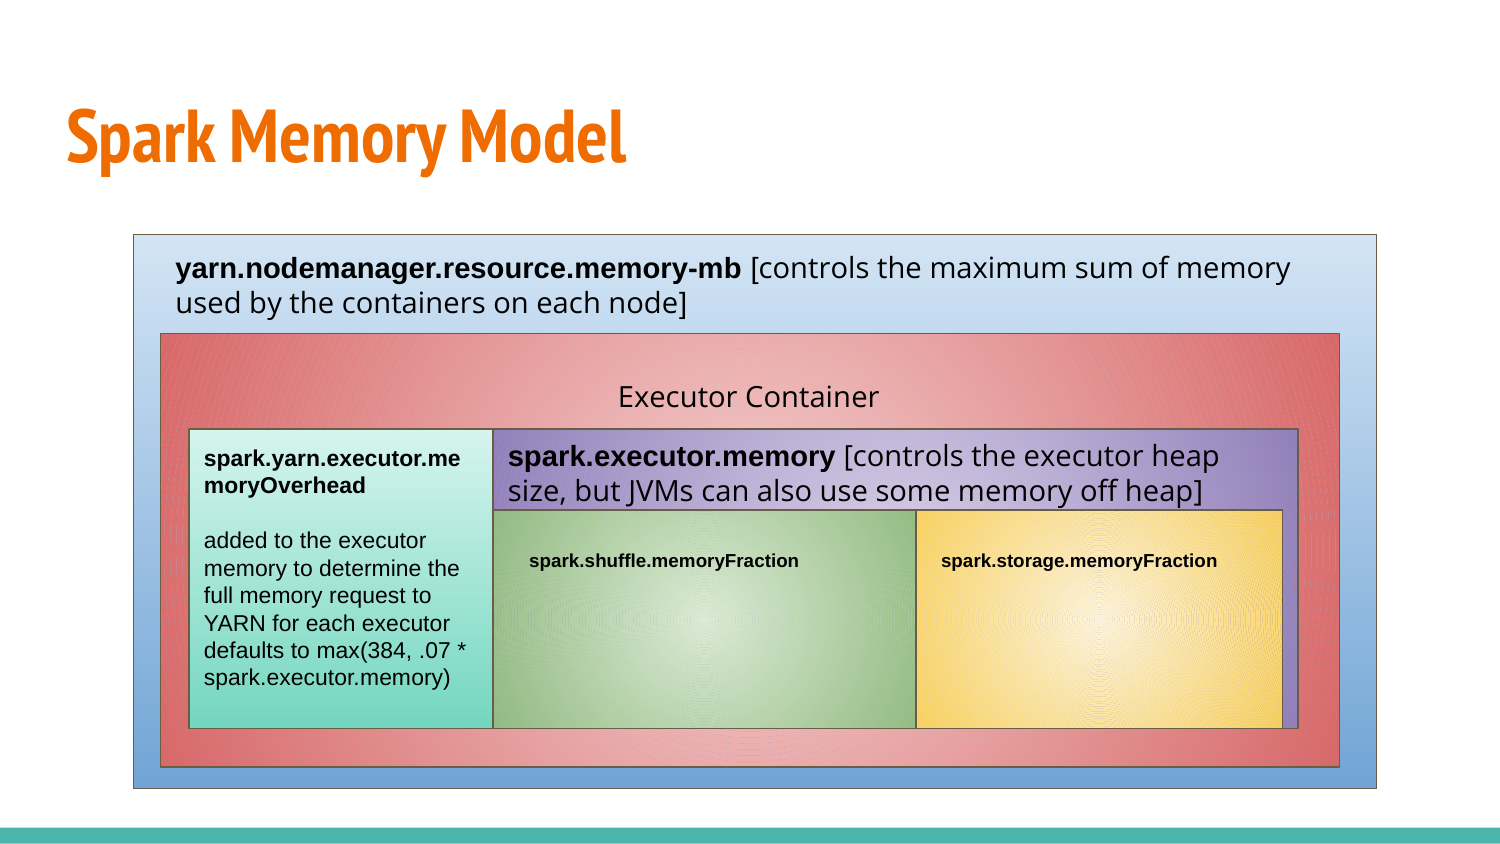

# Spark Memory Model

yarn.nodemanager.resource.memory-mb [controls the maximum sum of memory used by the containers on each node]

Executor Container
spark.executor.memory [controls the executor heap size, but JVMs can also use some memory off heap]
spark.yarn.executor.memoryOverhead

added to the executor memory to determine the full memory request to YARN for each executor
defaults to max(384, .07 * spark.executor.memory)

spark.shuffle.memoryFraction
spark.storage.memoryFraction